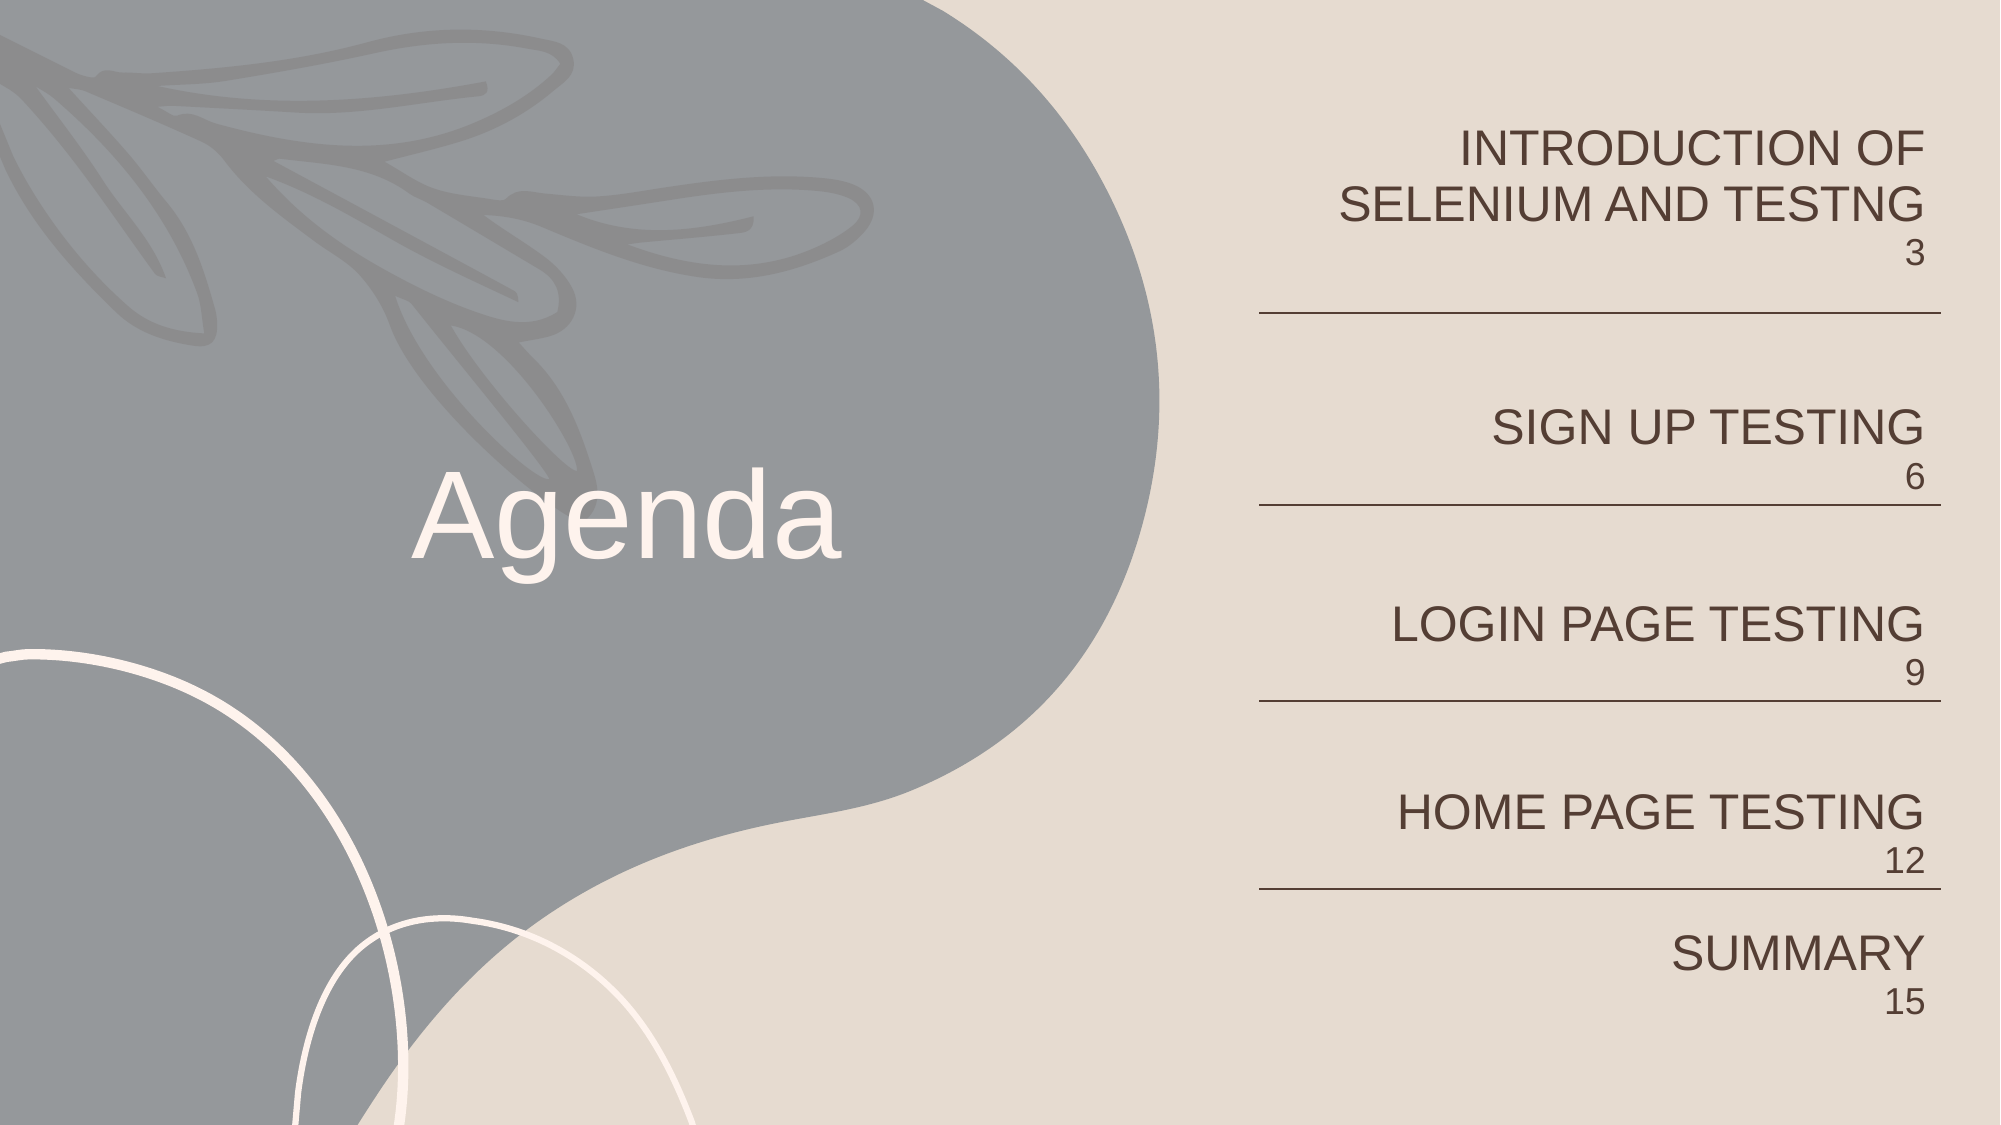

| INTRODUCTION OF SELENIUM AND TESTNG 3 |
| --- |
| SIGN UP TESTING 6 |
| LOGIN PAGE TESTING 9 |
| HOME PAGE TESTING 12 |
| SUMMARY 15 |
# Agenda